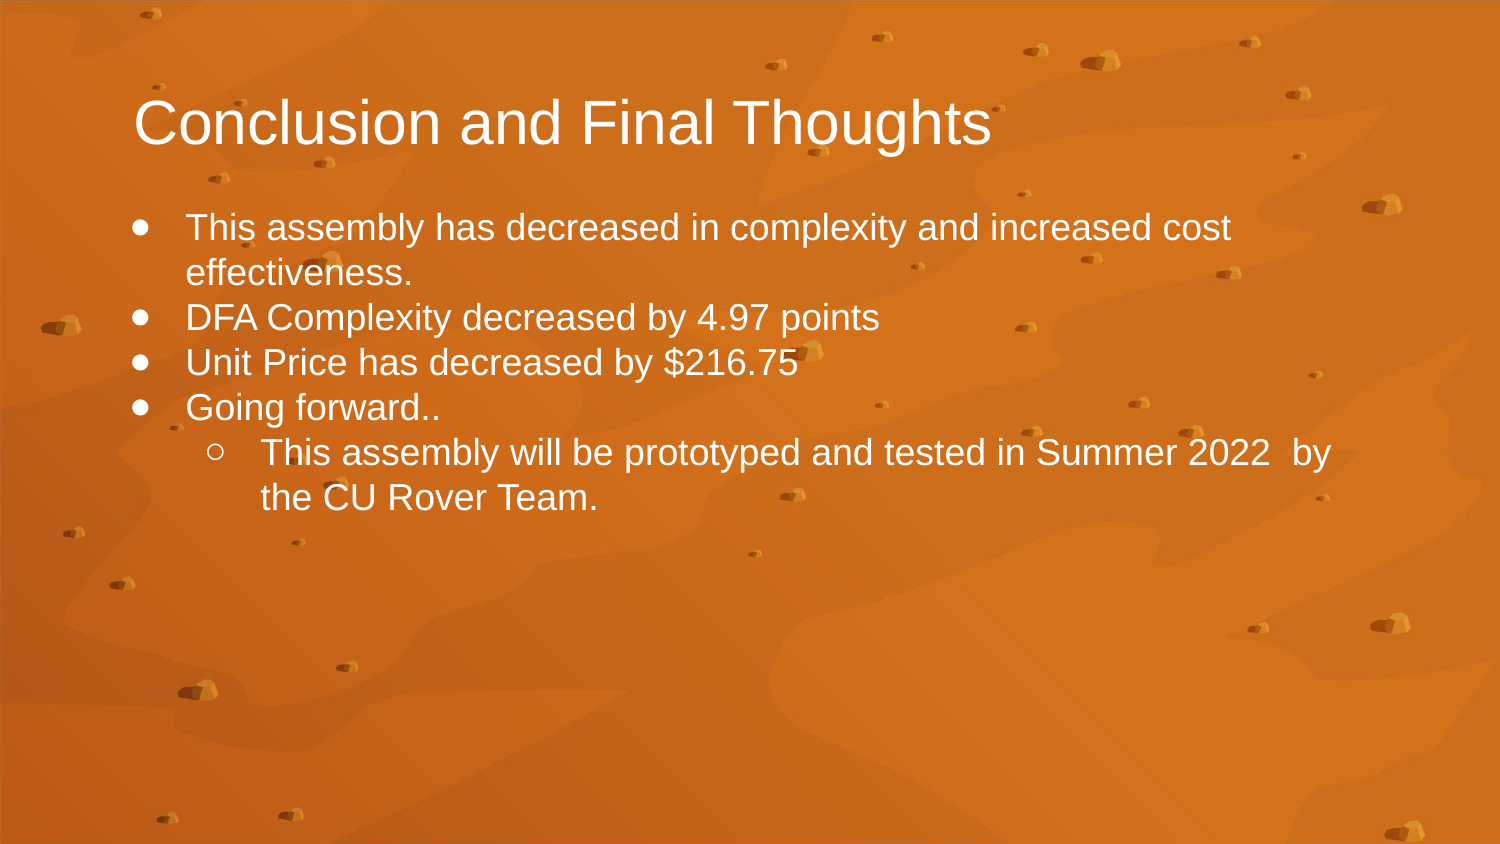

# Conclusion and Final Thoughts
This assembly has decreased in complexity and increased cost effectiveness.
DFA Complexity decreased by 4.97 points
Unit Price has decreased by $216.75
Going forward..
This assembly will be prototyped and tested in Summer 2022  by the CU Rover Team.